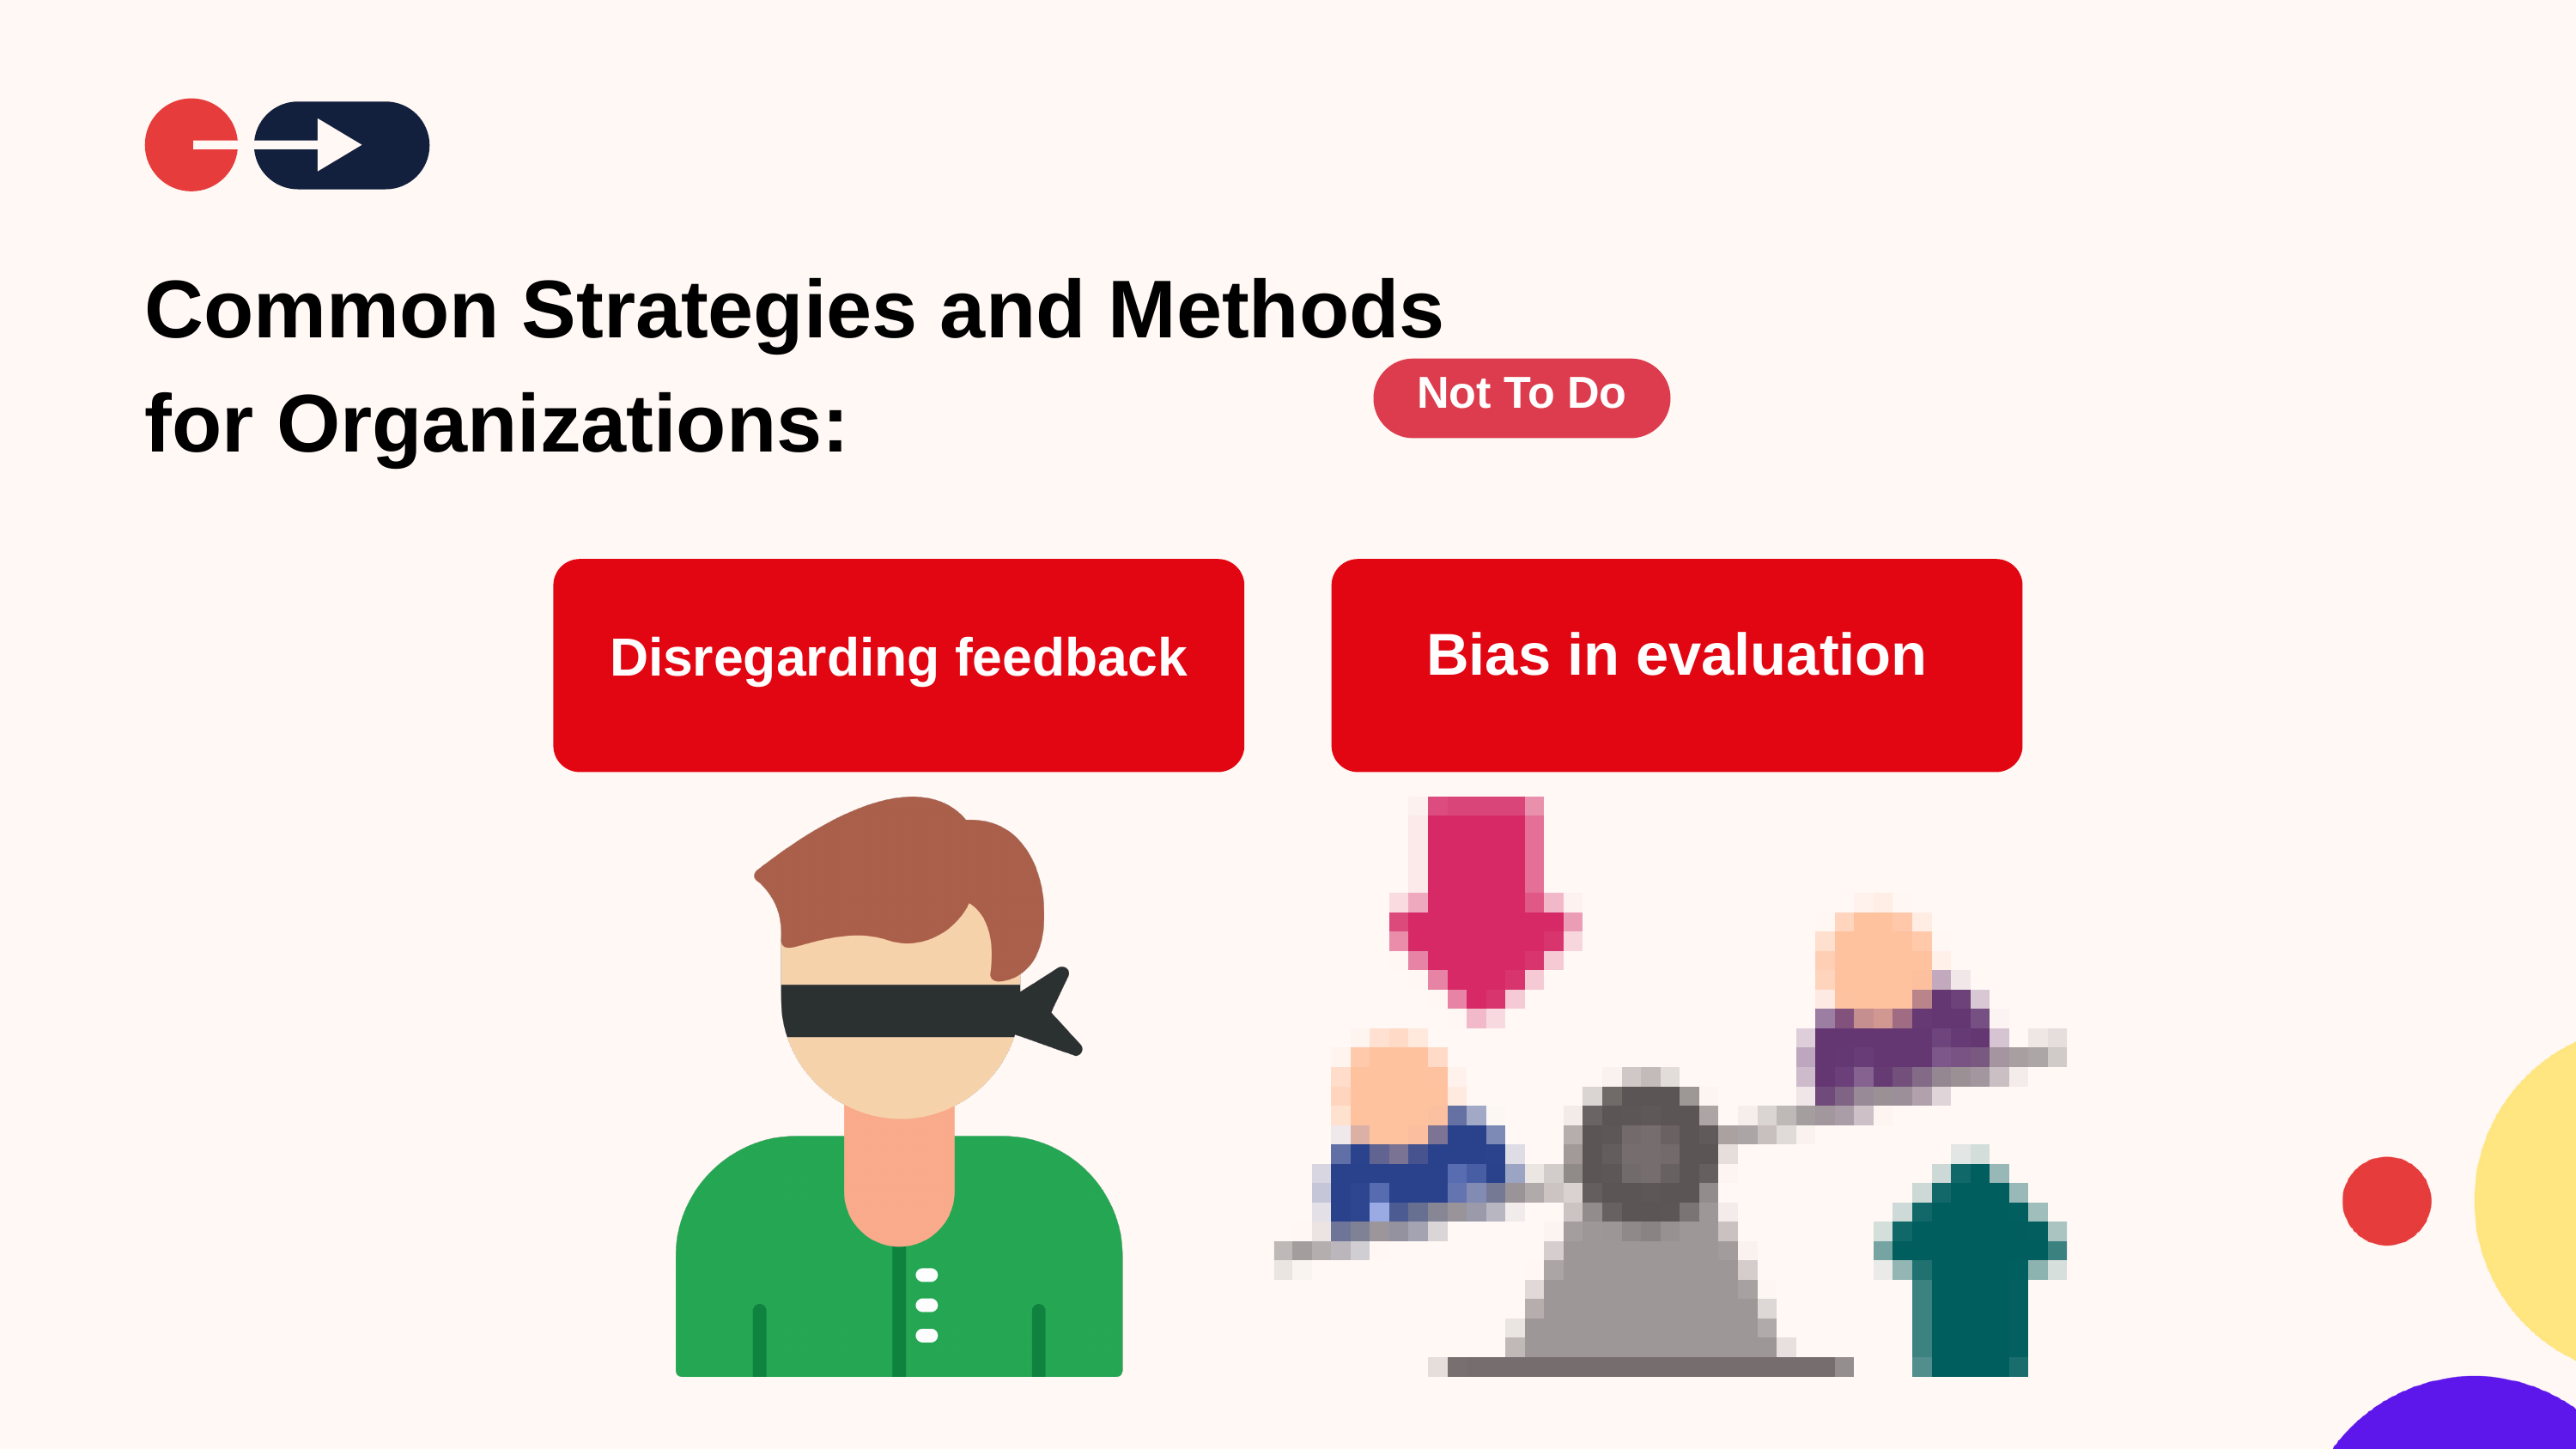

Common Strategies and Methods for Organizations:

Not To Do

Disregarding feedback

Bias in evaluation